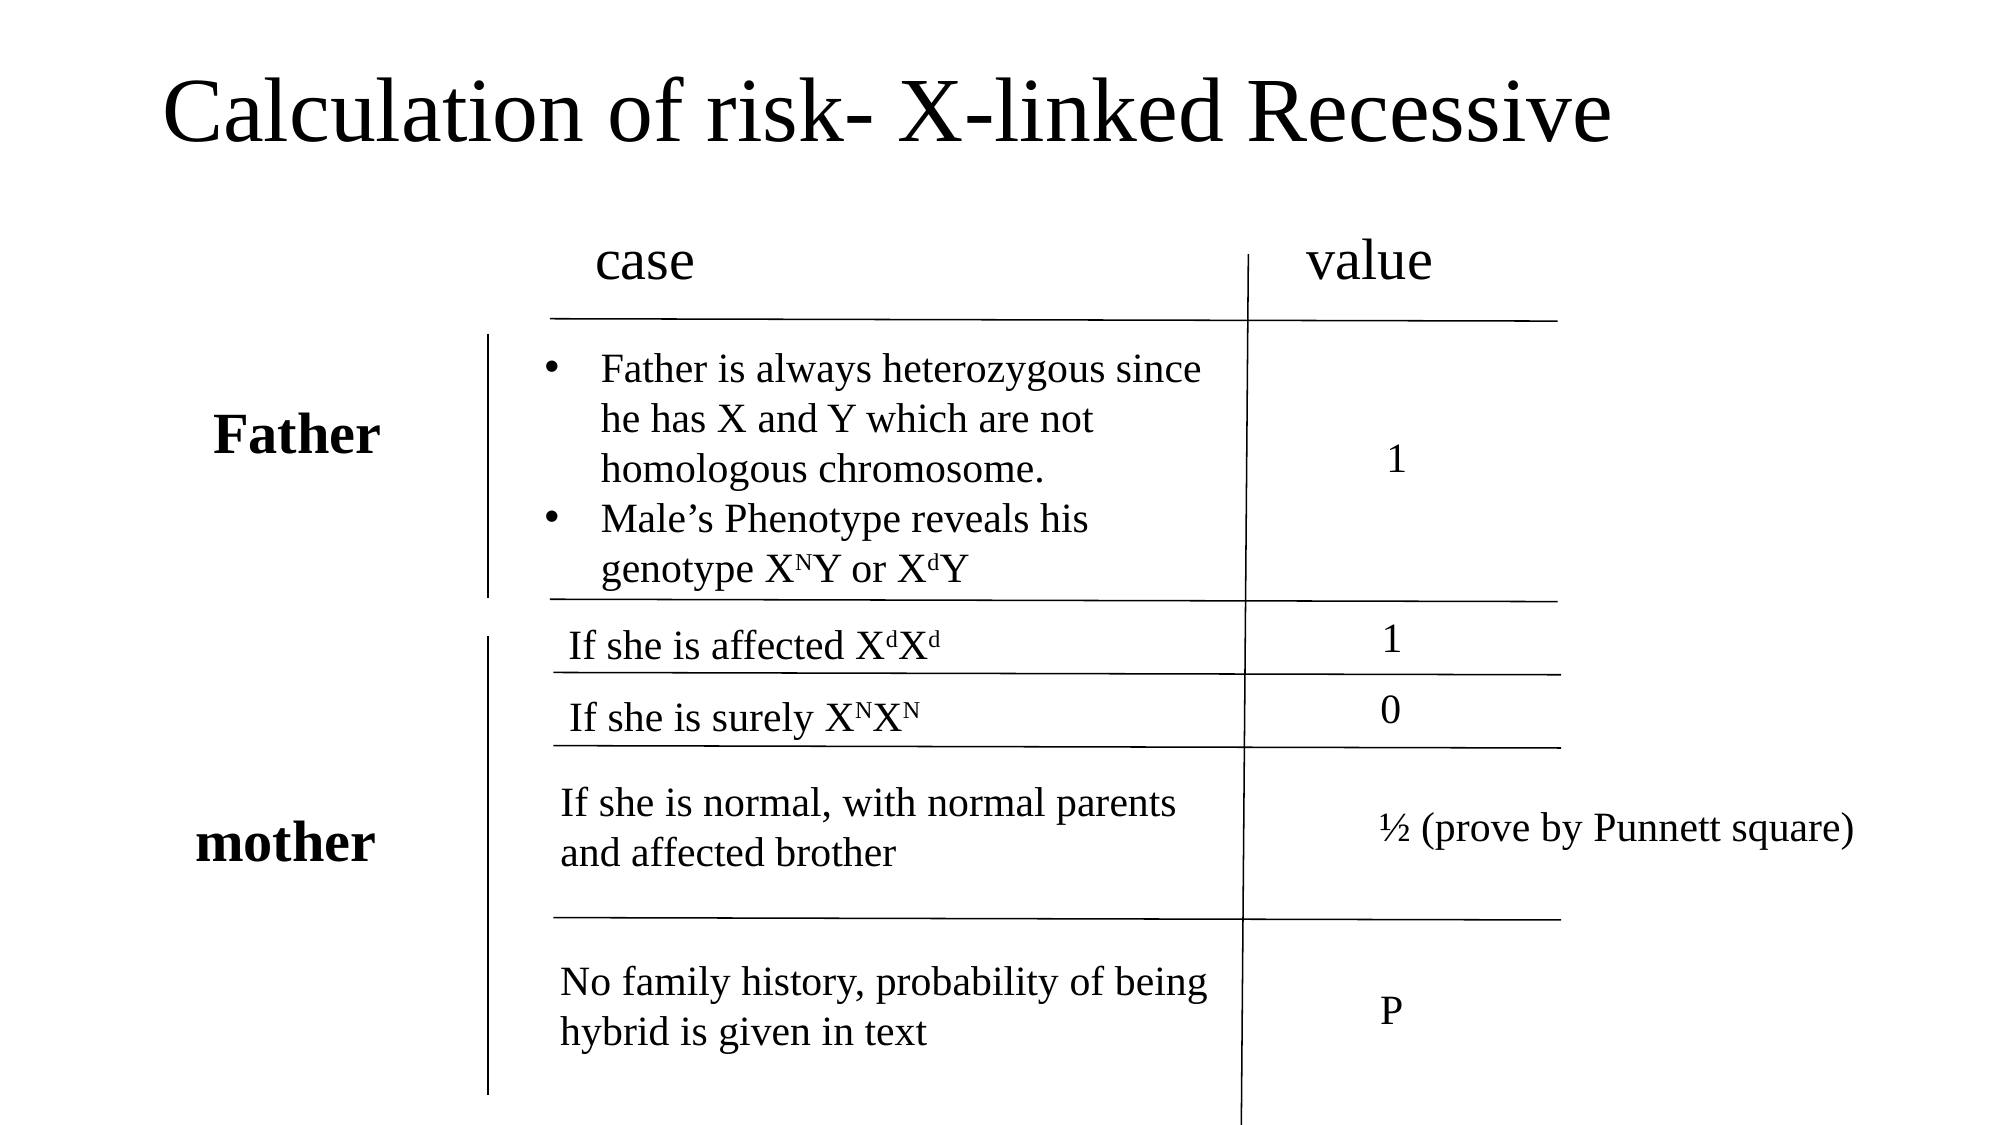

# Calculation of risk- X-linked Recessive
case
value
Father is always heterozygous since he has X and Y which are not homologous chromosome.
Male’s Phenotype reveals his genotype XNY or XdY
1
1
If she is affected XdXd
0
If she is surely XNXN
If she is normal, with normal parents and affected brother
½ (prove by Punnett square)
No family history, probability of being hybrid is given in text
P
Father
mother